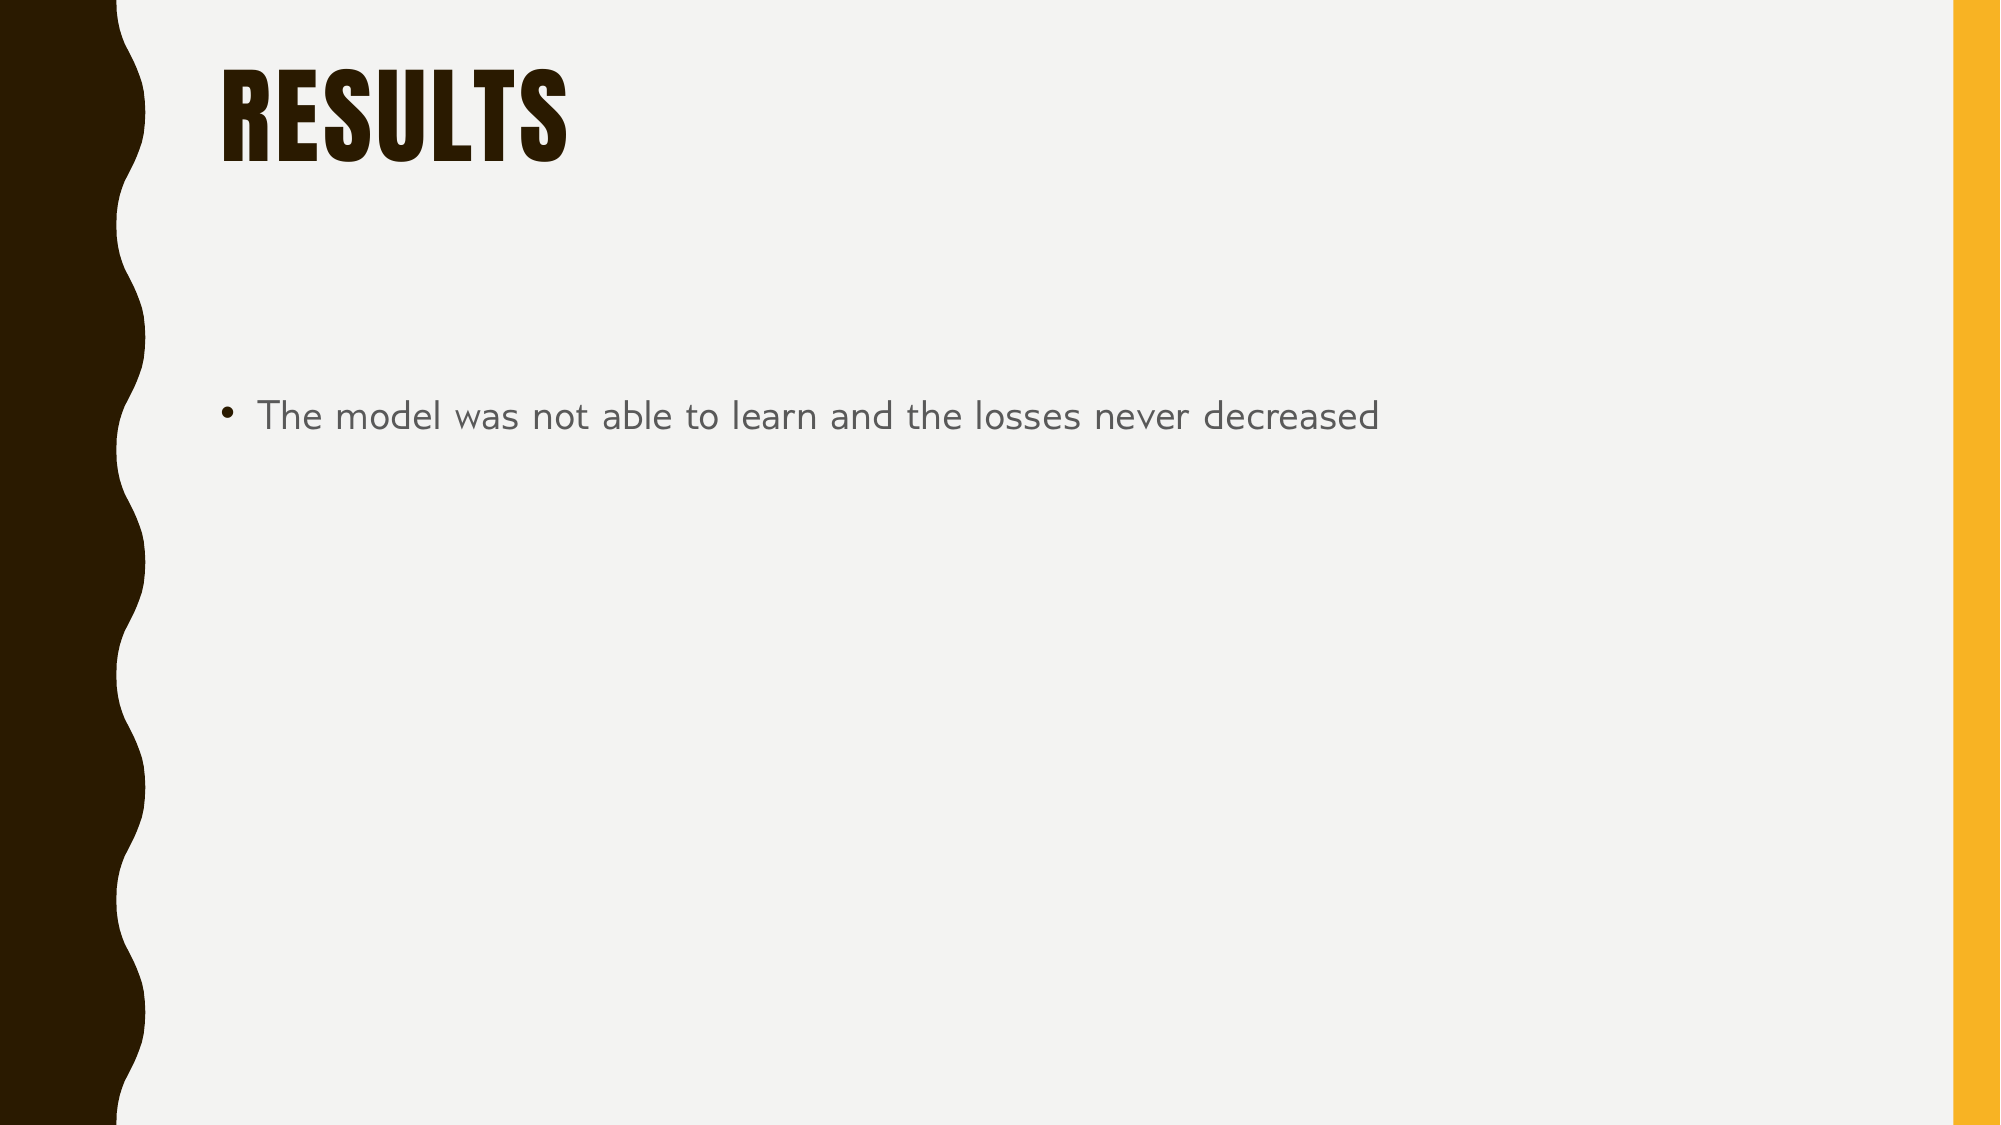

# Results
The model was not able to learn and the losses never decreased